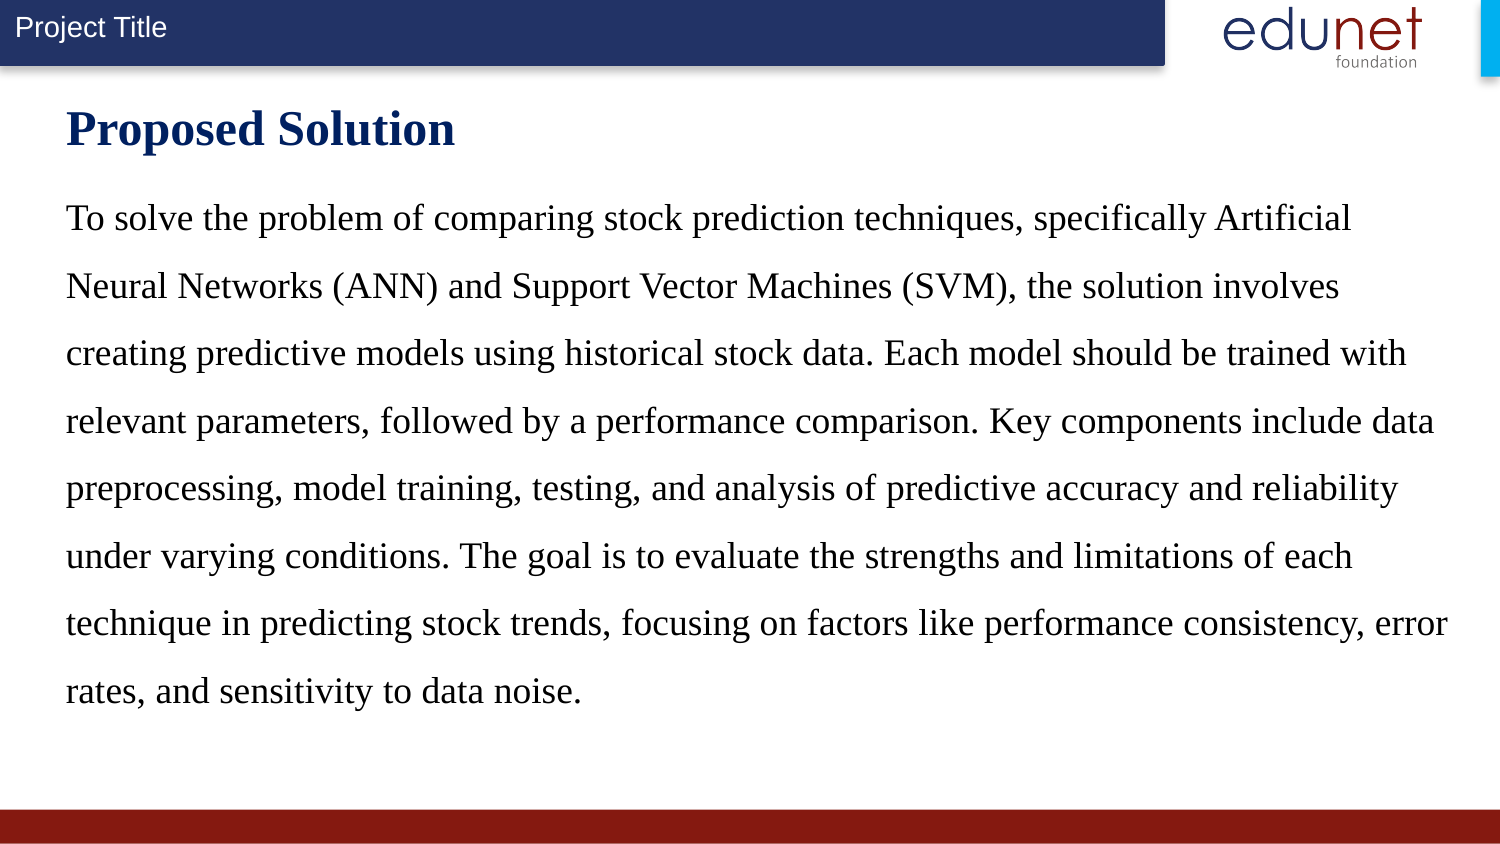

# Proposed Solution
To solve the problem of comparing stock prediction techniques, specifically Artificial Neural Networks (ANN) and Support Vector Machines (SVM), the solution involves creating predictive models using historical stock data. Each model should be trained with relevant parameters, followed by a performance comparison. Key components include data preprocessing, model training, testing, and analysis of predictive accuracy and reliability under varying conditions. The goal is to evaluate the strengths and limitations of each technique in predicting stock trends, focusing on factors like performance consistency, error rates, and sensitivity to data noise.